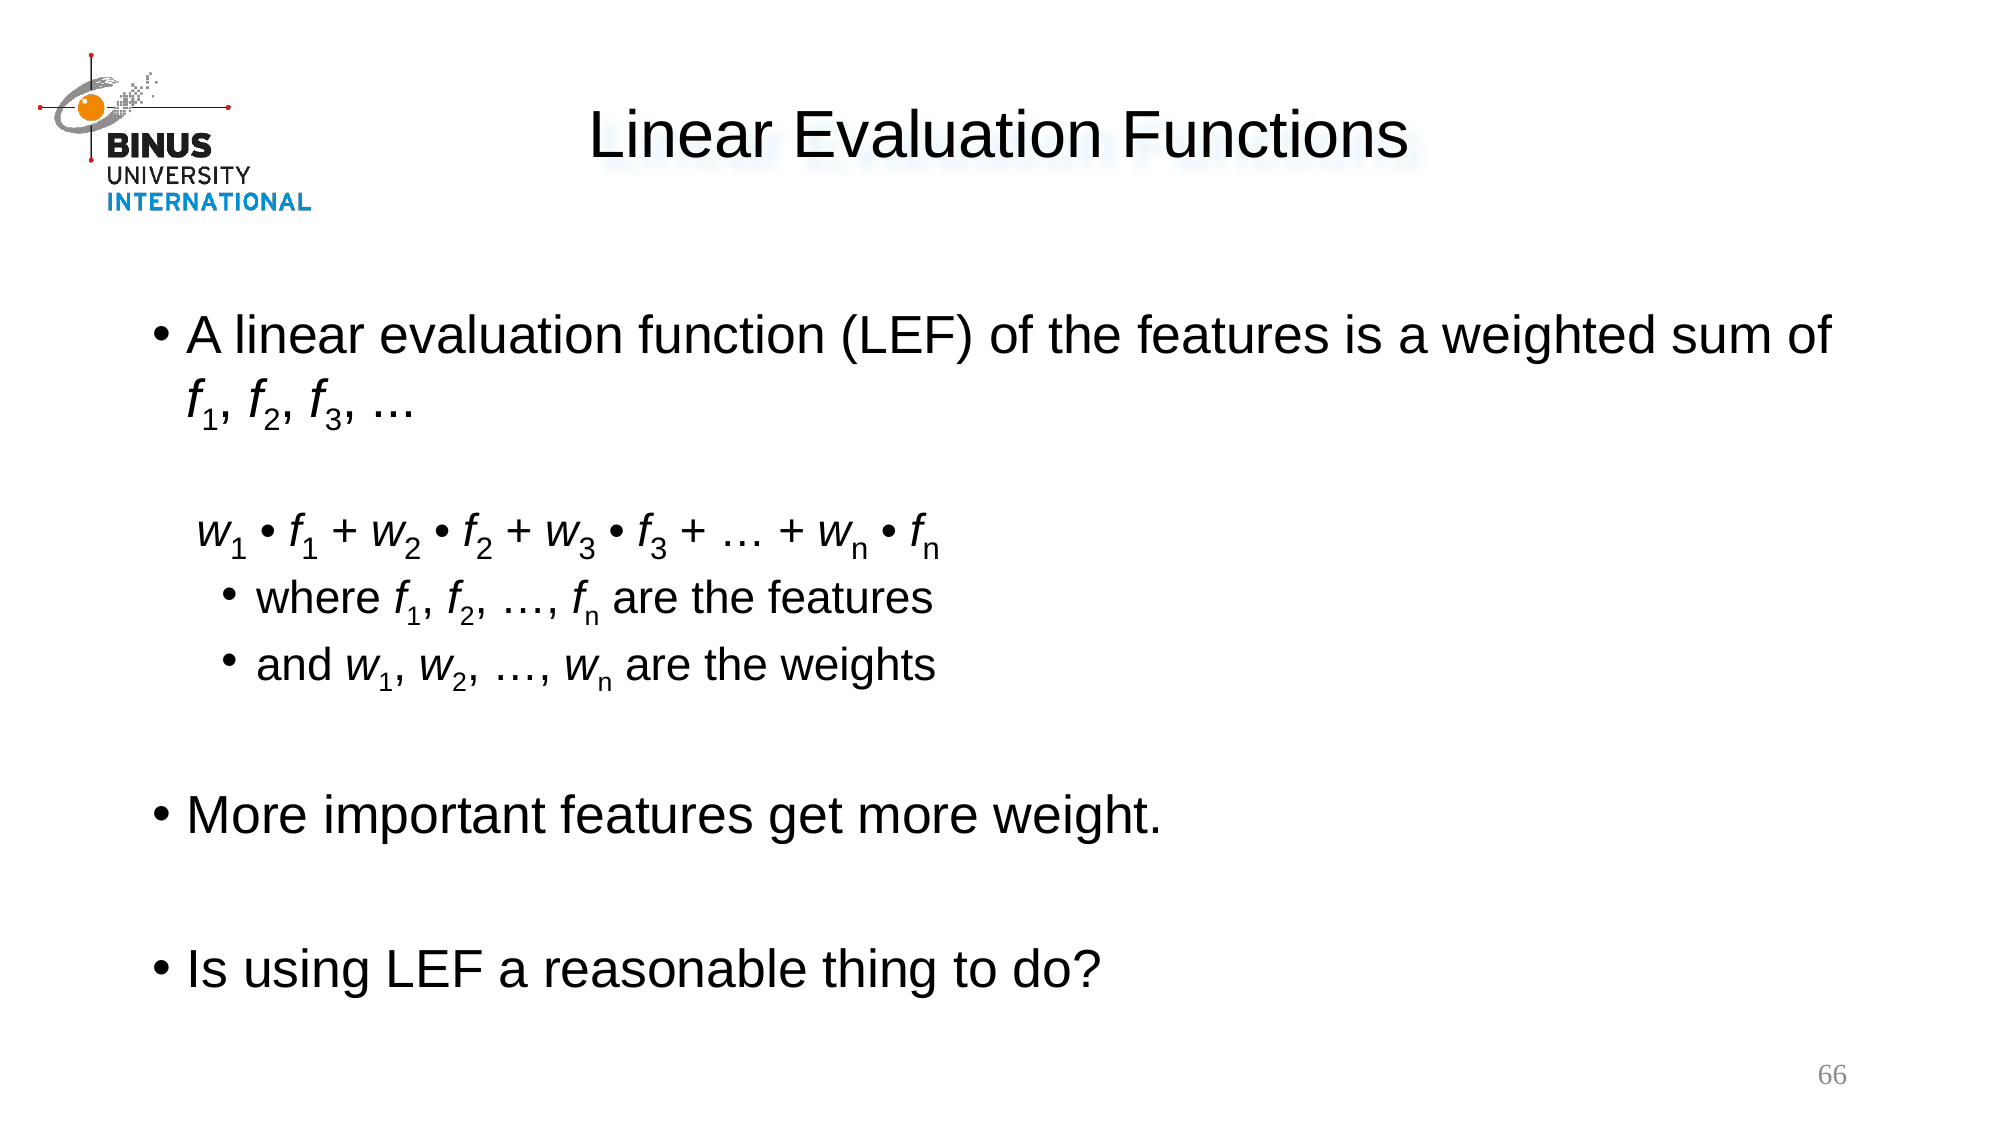

Linear Evaluation Functions
A linear evaluation function (LEF) of the features is a weighted sum of f1, f2, f3, ...

   w1 • f1 + w2 • f2 + w3 • f3 + … + wn • fn
where f1, f2, …, fn are the features
and w1, w2, …, wn are the weights

More important features get more weight.

Is using LEF a reasonable thing to do?
66